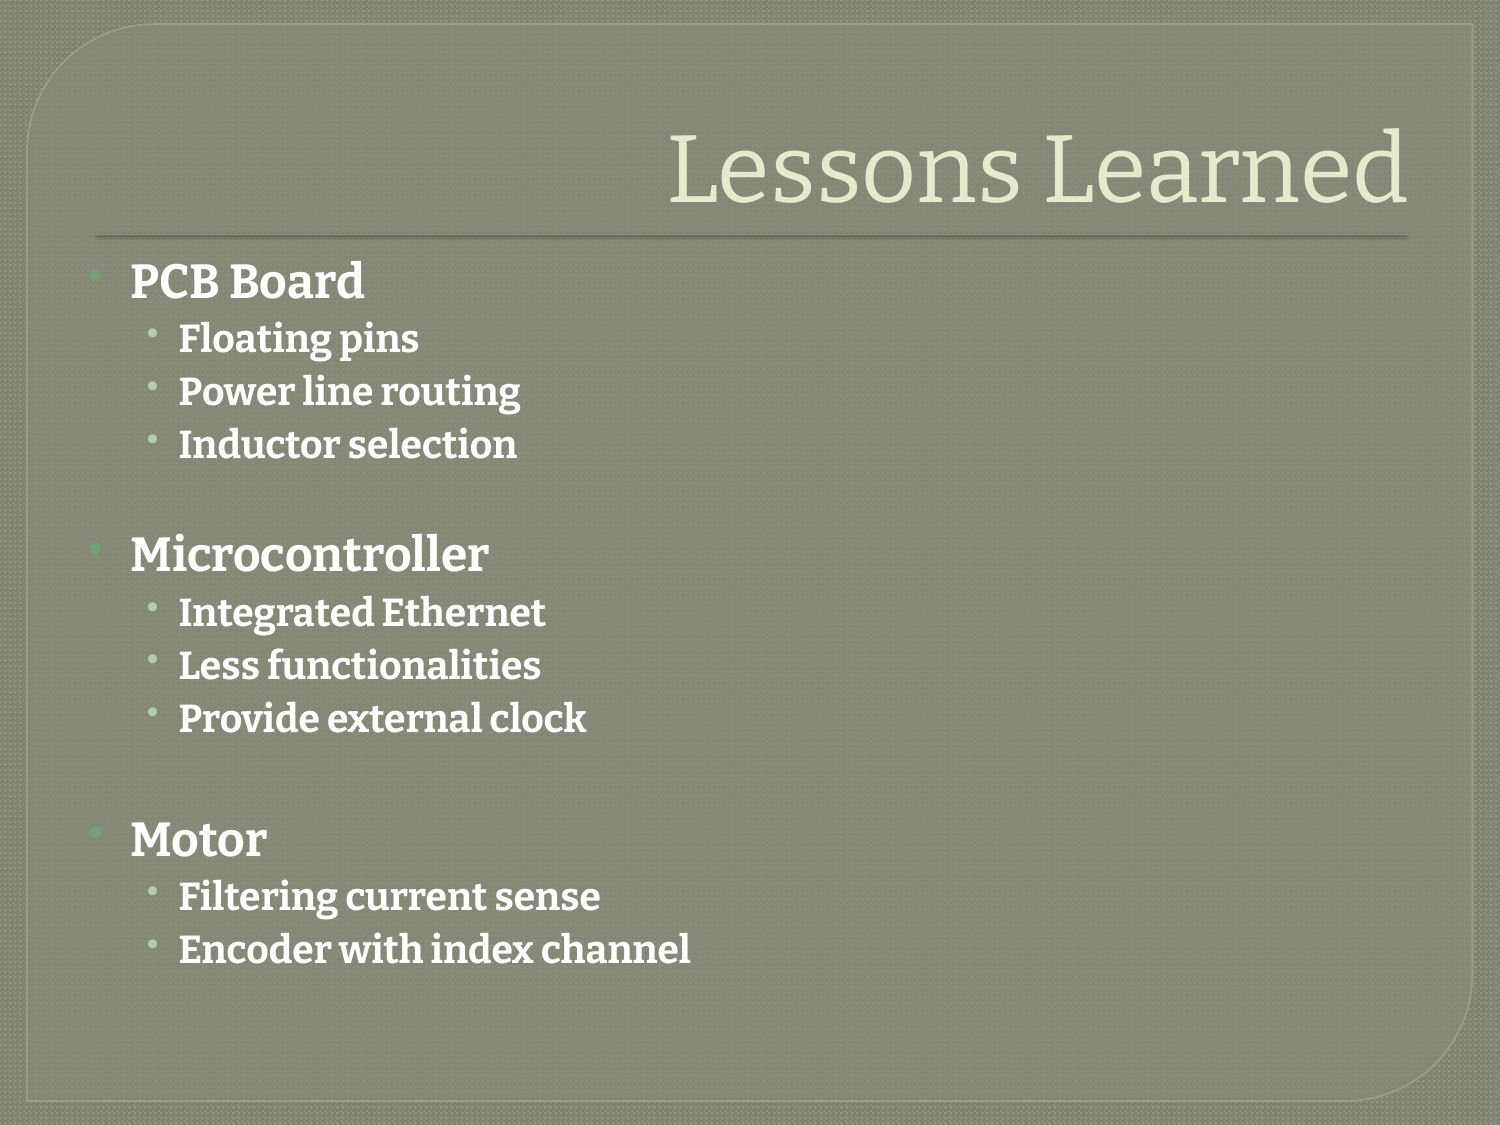

# Lessons Learned
PCB Board
Floating pins
Power line routing
Inductor selection

Microcontroller
Integrated Ethernet
Less functionalities
Provide external clock

Motor
Filtering current sense
Encoder with index channel